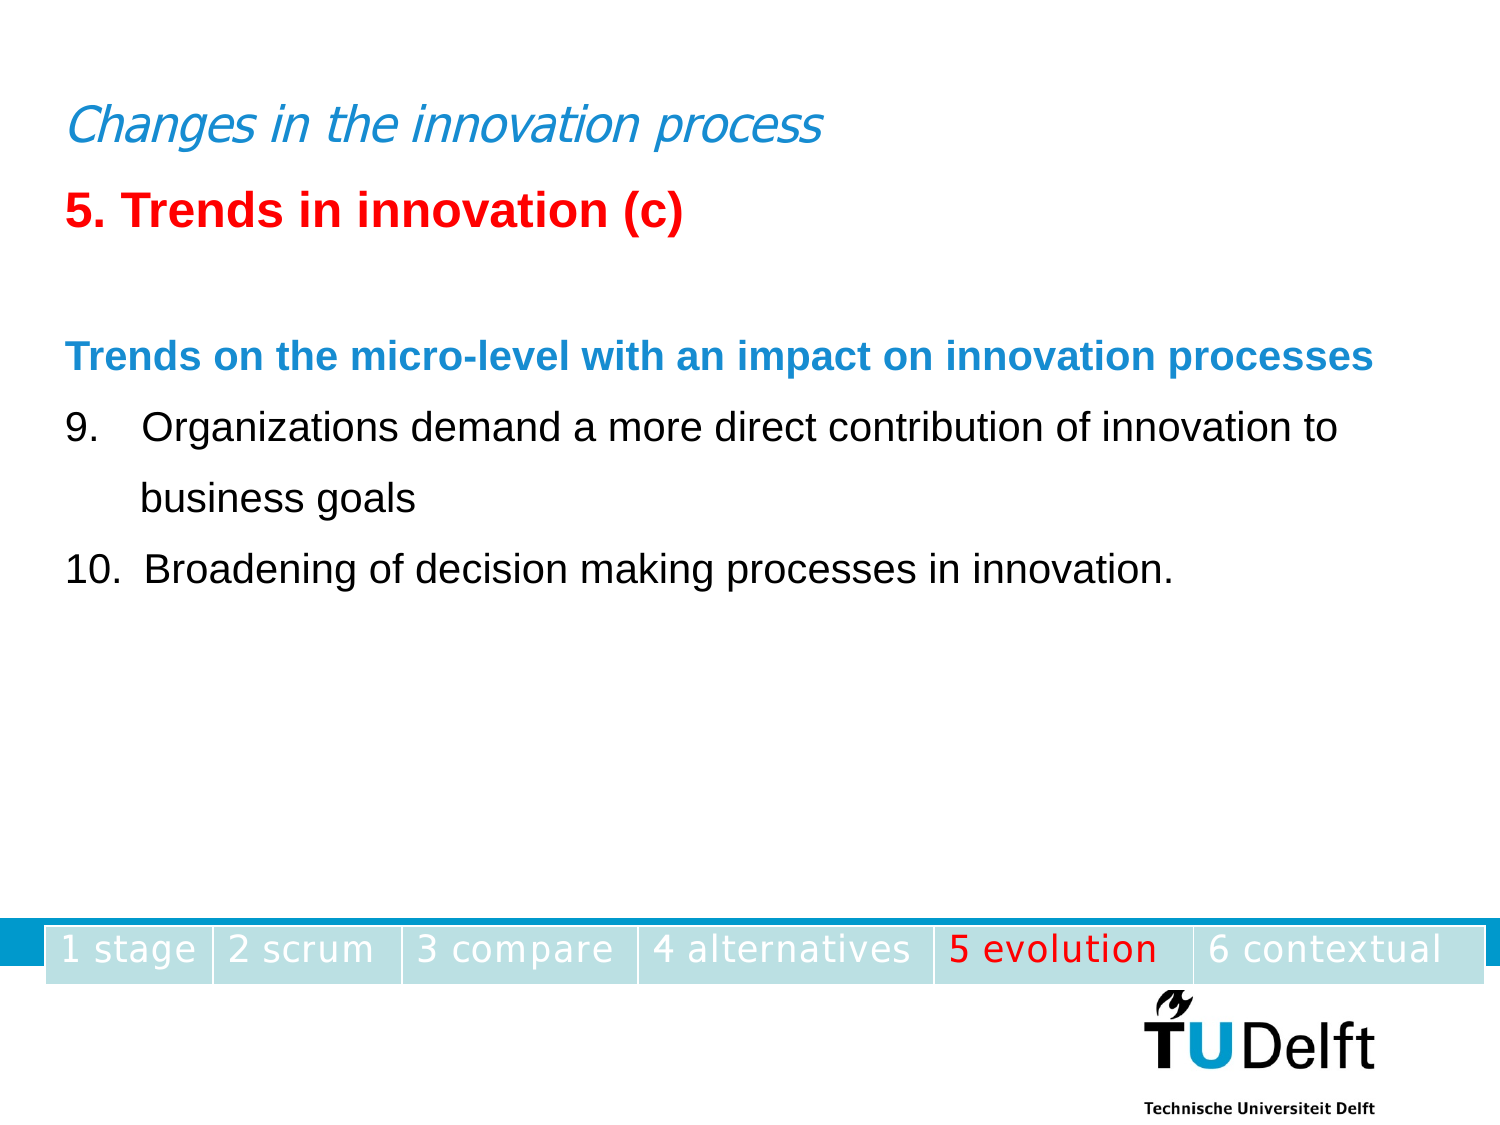

Changes in the innovation process
5. Trends in innovation (c)

Trends on the micro-level with an impact on innovation processes
9.    Organizations demand a more direct contribution of innovation to
	business goals
10.  Broadening of decision making processes in innovation.

13
| 1 stage | 2 scrum | 3 compare | 4 alternatives | 5 evolution | 6 contextual |
| --- | --- | --- | --- | --- | --- |